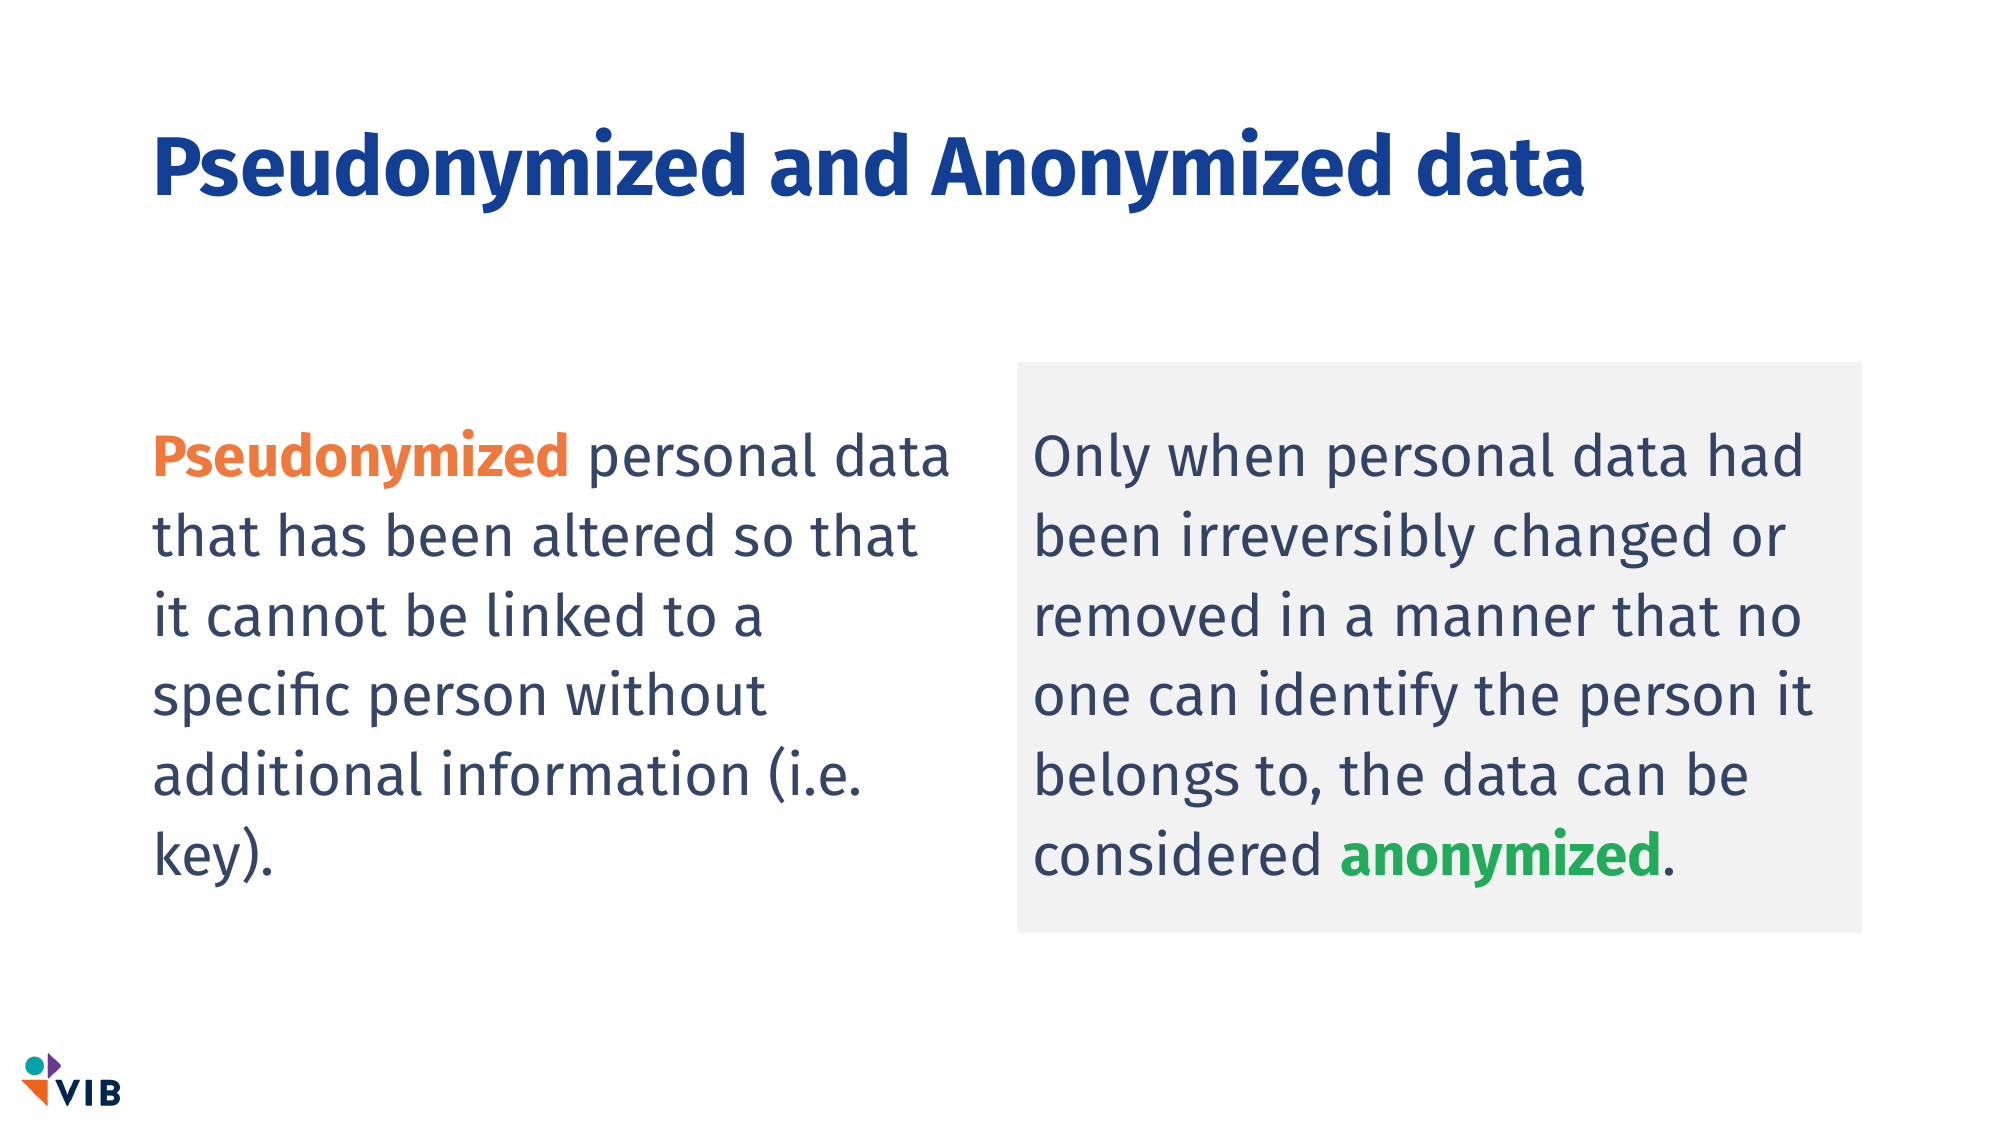

# Pseudonymized and Anonymized data
Pseudonymized personal data that has been altered so that it cannot be linked to a specific person without additional information (i.e. key).
Only when personal data had been irreversibly changed or removed in a manner that no one can identify the person it belongs to, the data can be considered anonymized.